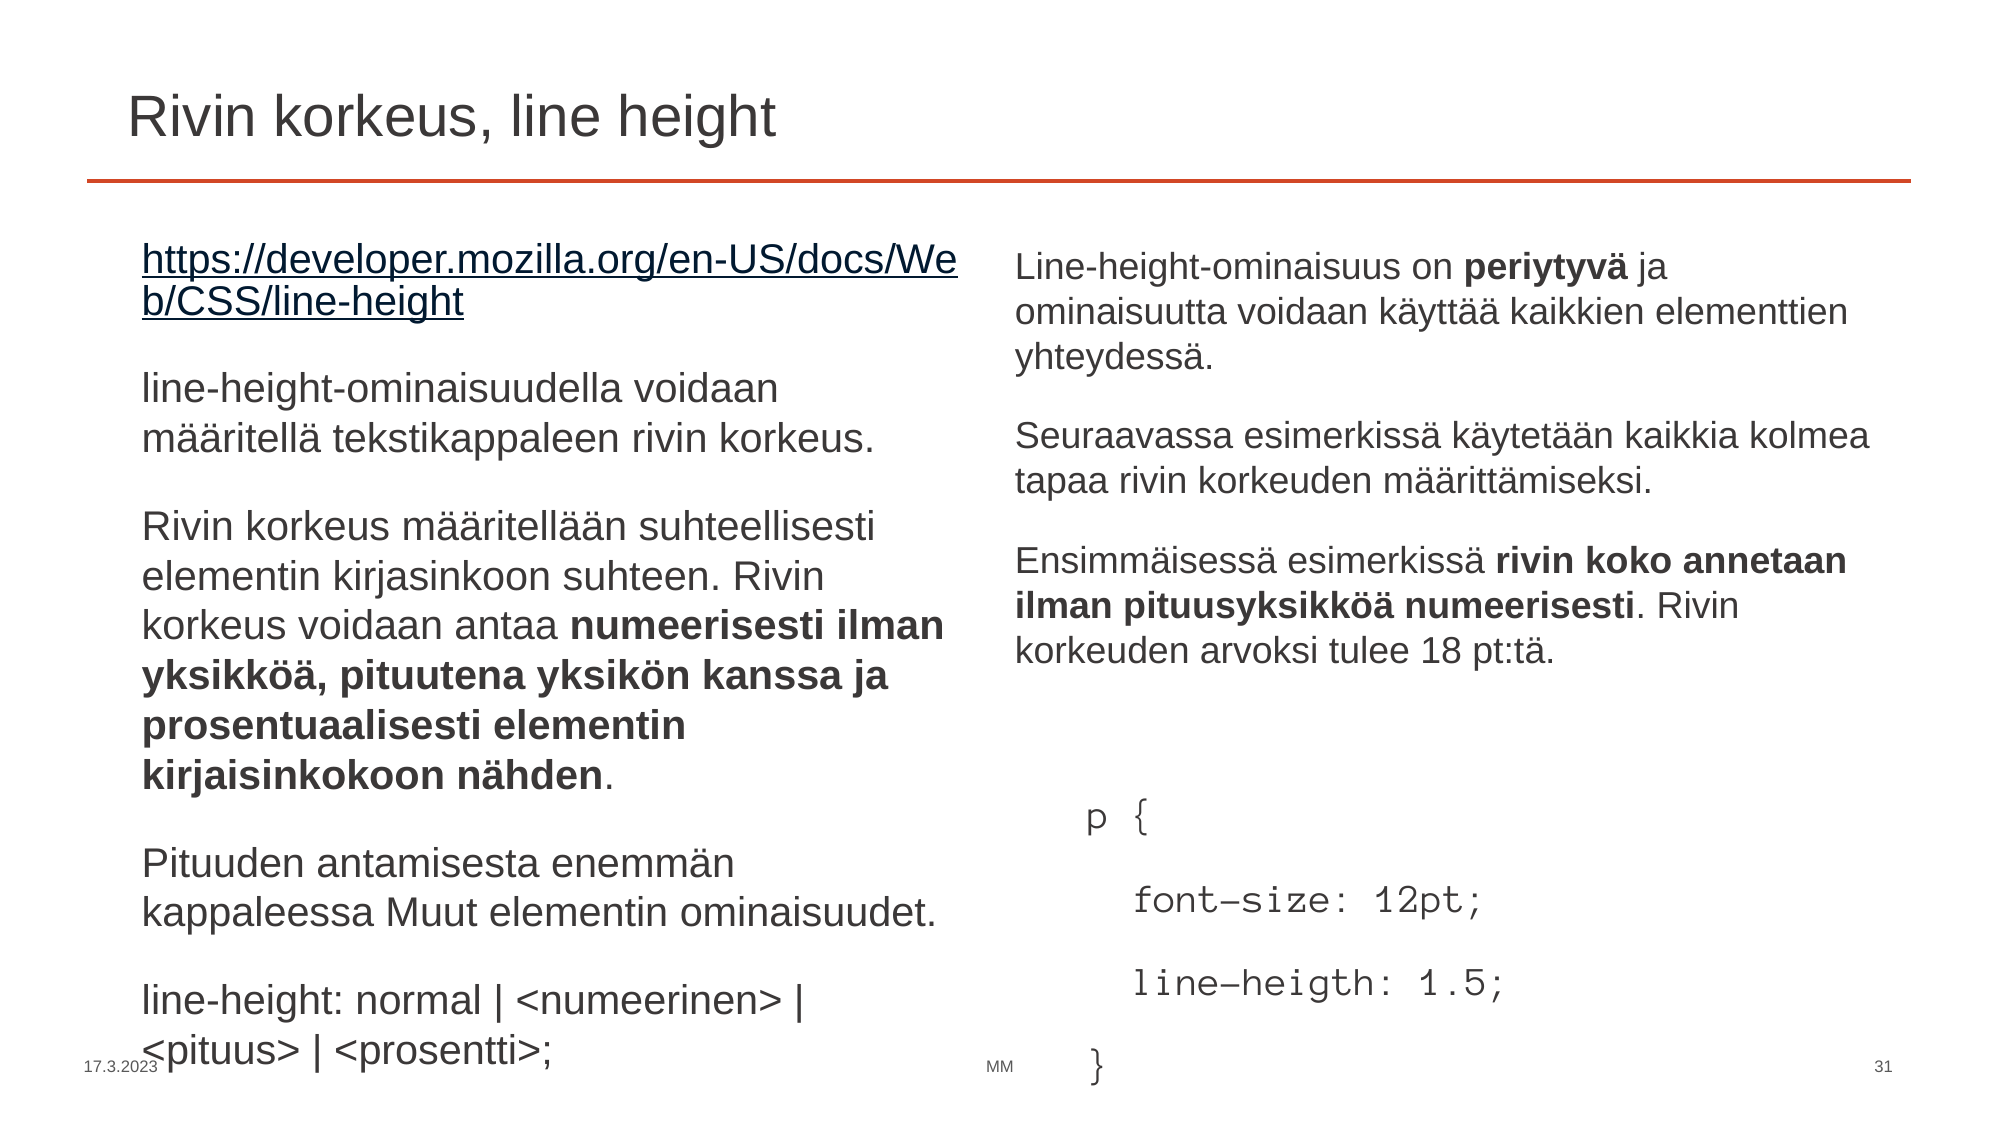

# Rivin korkeus, line height
https://developer.mozilla.org/en-US/docs/Web/CSS/line-height
line-height-ominaisuudella voidaan määritellä tekstikappaleen rivin korkeus.
Rivin korkeus määritellään suhteellisesti elementin kirjasinkoon suhteen. Rivin korkeus voidaan antaa numeerisesti ilman yksikköä, pituutena yksikön kanssa ja prosentuaalisesti elementin kirjaisinkokoon nähden.
Pituuden antamisesta enemmän kappaleessa Muut elementin ominaisuudet.
line-height: normal | <numeerinen> | <pituus> | <prosentti>;

Line-height-ominaisuus on periytyvä ja ominaisuutta voidaan käyttää kaikkien elementtien yhteydessä.
Seuraavassa esimerkissä käytetään kaikkia kolmea tapaa rivin korkeuden määrittämiseksi.
Ensimmäisessä esimerkissä rivin koko annetaan ilman pituusyksikköä numeerisesti. Rivin korkeuden arvoksi tulee 18 pt:tä.

p {
  font-size: 12pt;
  line-heigth: 1.5;
}

17.3.2023
MM
31